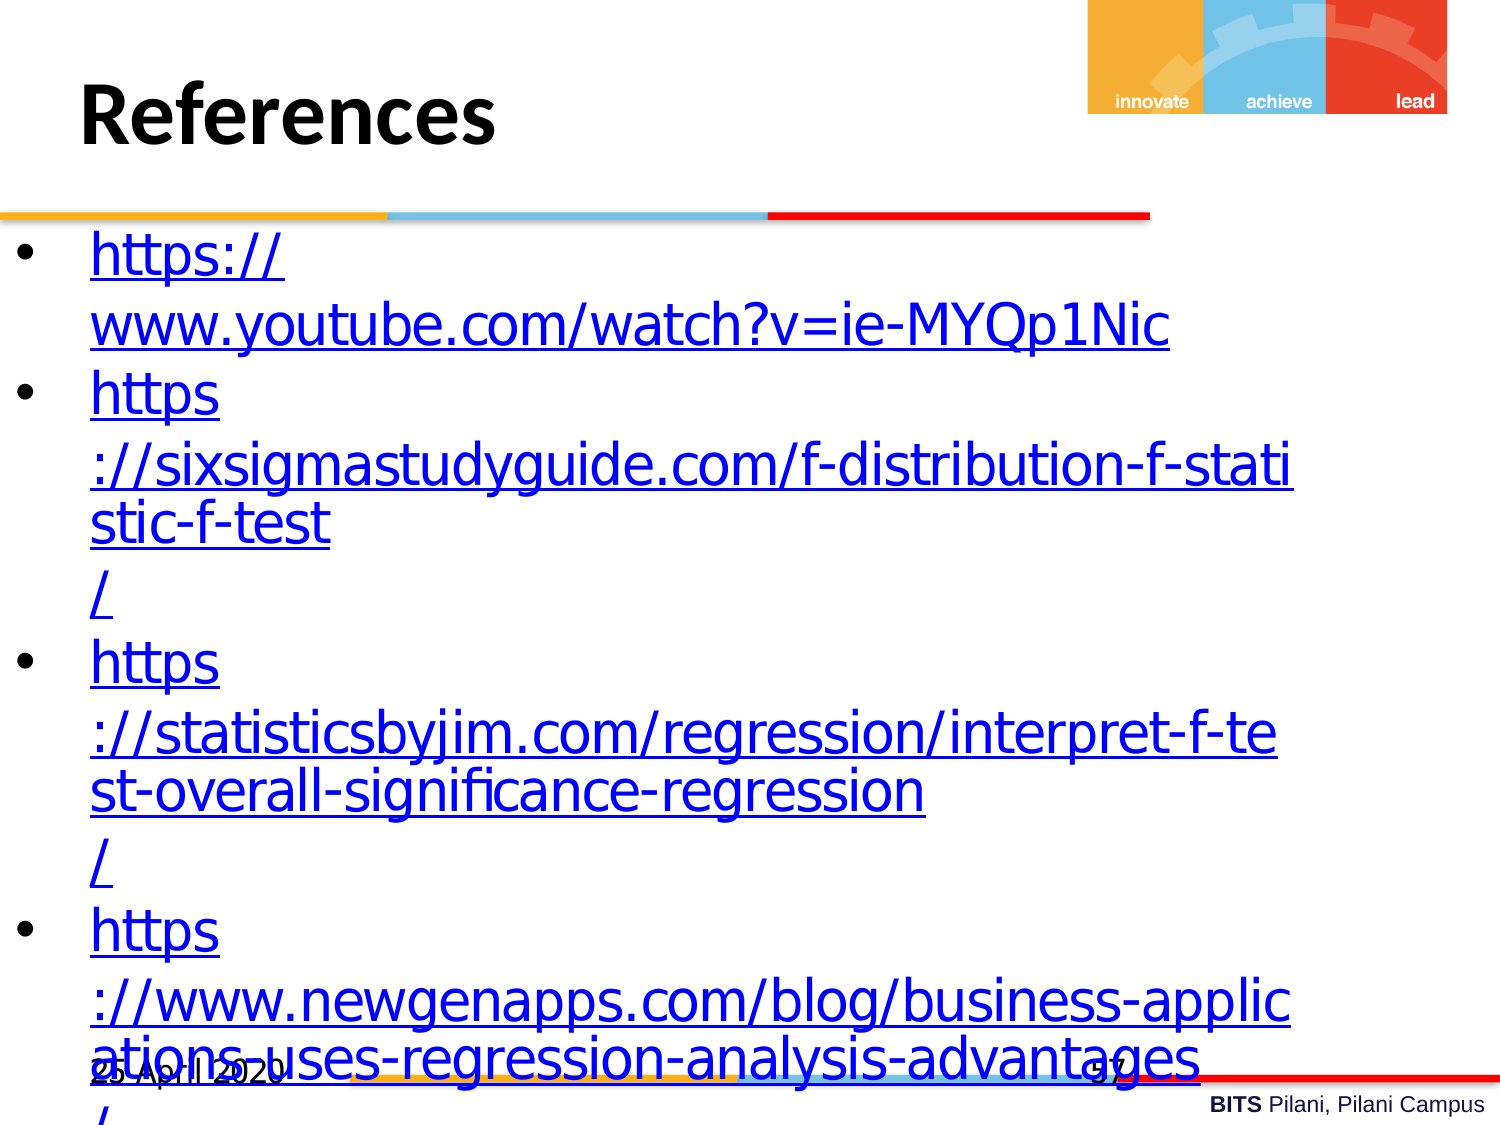

References
https://www.youtube.com/watch?v=ie-MYQp1Nic
https://sixsigmastudyguide.com/f-distribution-f-statistic-f-test/
https://statisticsbyjim.com/regression/interpret-f-test-overall-significance-regression/
https://www.newgenapps.com/blog/business-applications-uses-regression-analysis-advantages/
https://www.machinelearningplus.com/machine-learning/feature-selection/
25 April 2020
57